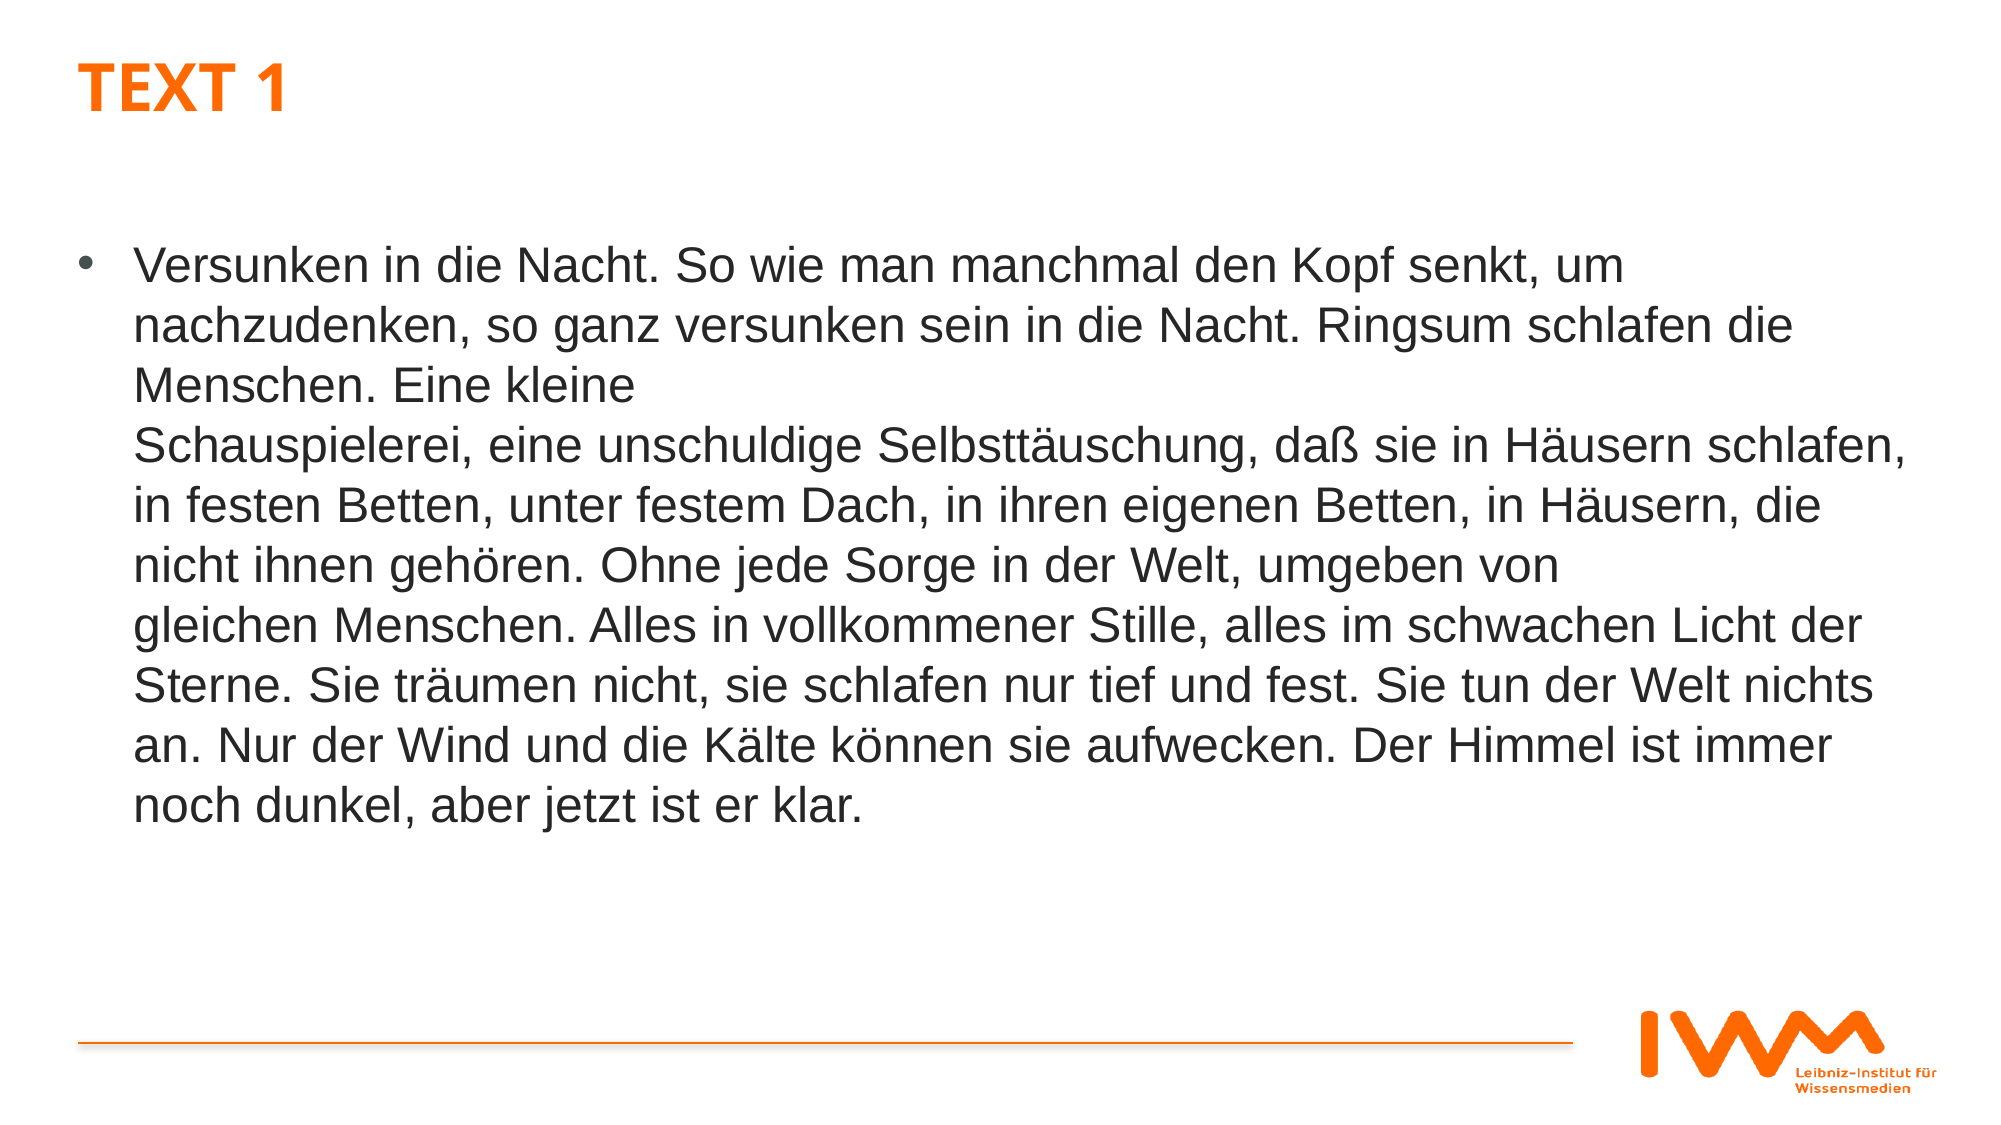

# Text 1
Versunken in die Nacht. So wie man manchmal den Kopf senkt, um nachzudenken, so ganz versunken sein in die Nacht. Ringsum schlafen die Menschen. Eine kleine
Schauspielerei, eine unschuldige Selbsttäuschung, daß sie in Häusern schlafen, in festen Betten, unter festem Dach, in ihren eigenen Betten, in Häusern, die nicht ihnen gehören. Ohne jede Sorge in der Welt, umgeben von gleichen Menschen. Alles in vollkommener Stille, alles im schwachen Licht der Sterne. Sie träumen nicht, sie schlafen nur tief und fest. Sie tun der Welt nichts an. Nur der Wind und die Kälte können sie aufwecken. Der Himmel ist immer noch dunkel, aber jetzt ist er klar.